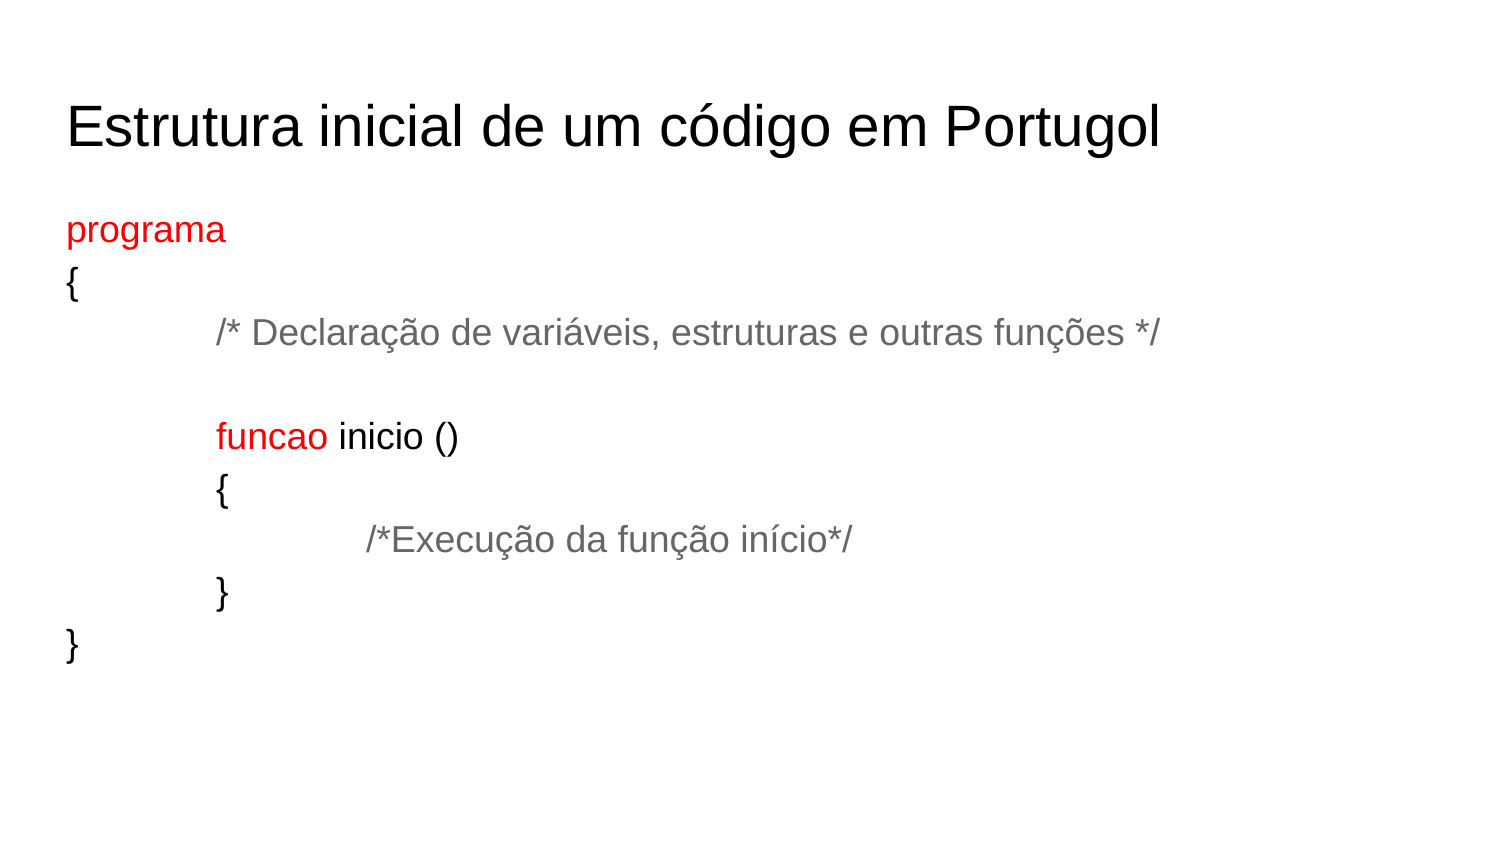

# Estrutura inicial de um código em Portugol
programa
{
	/* Declaração de variáveis, estruturas e outras funções */

	funcao inicio ()
	{
		/*Execução da função início*/
	}
}